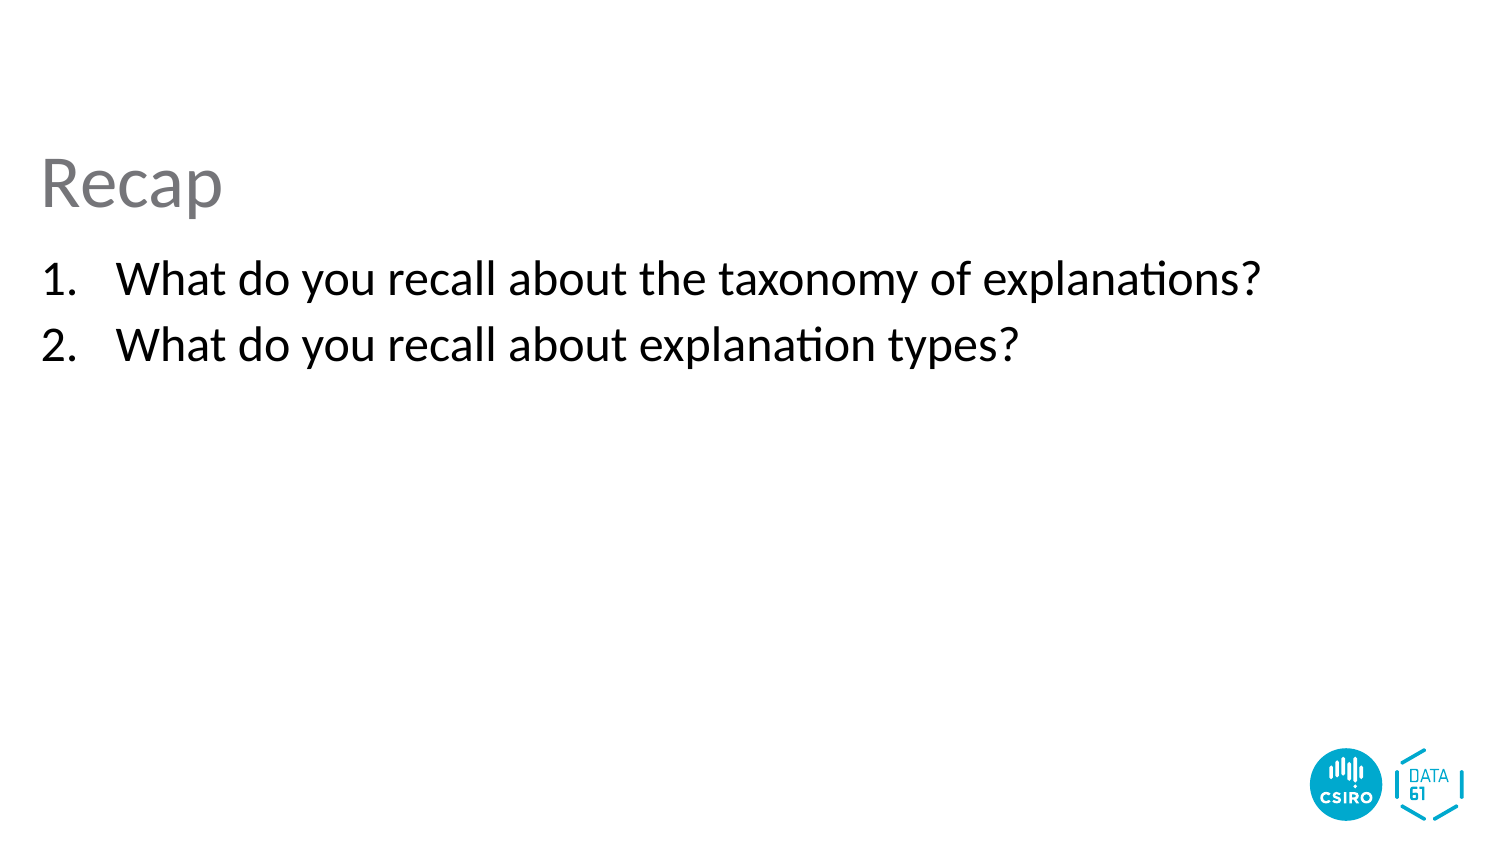

# Recap
What do you recall about the taxonomy of explanations?
What do you recall about explanation types?